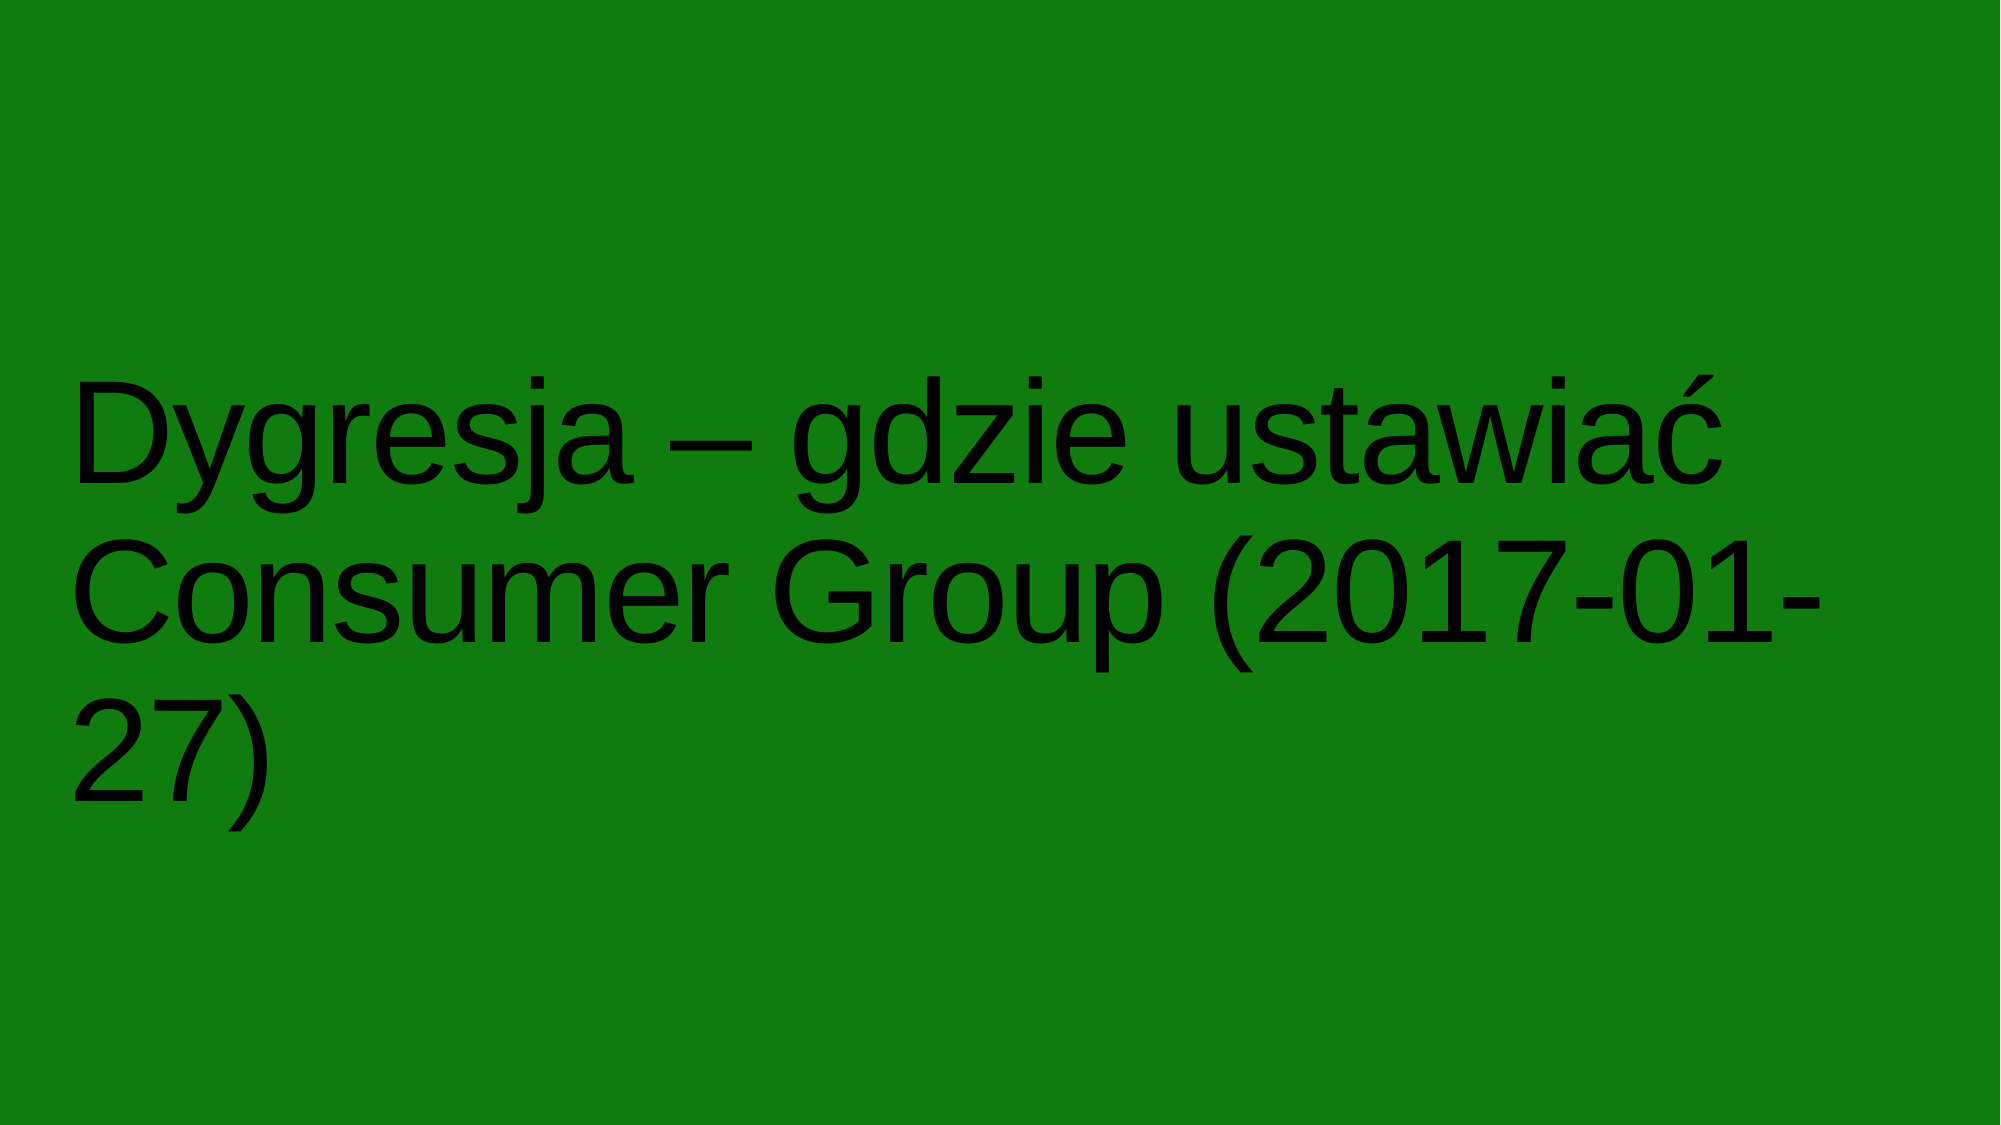

# Dygresja – gdzie ustawiać Consumer Group (2017-01-27)